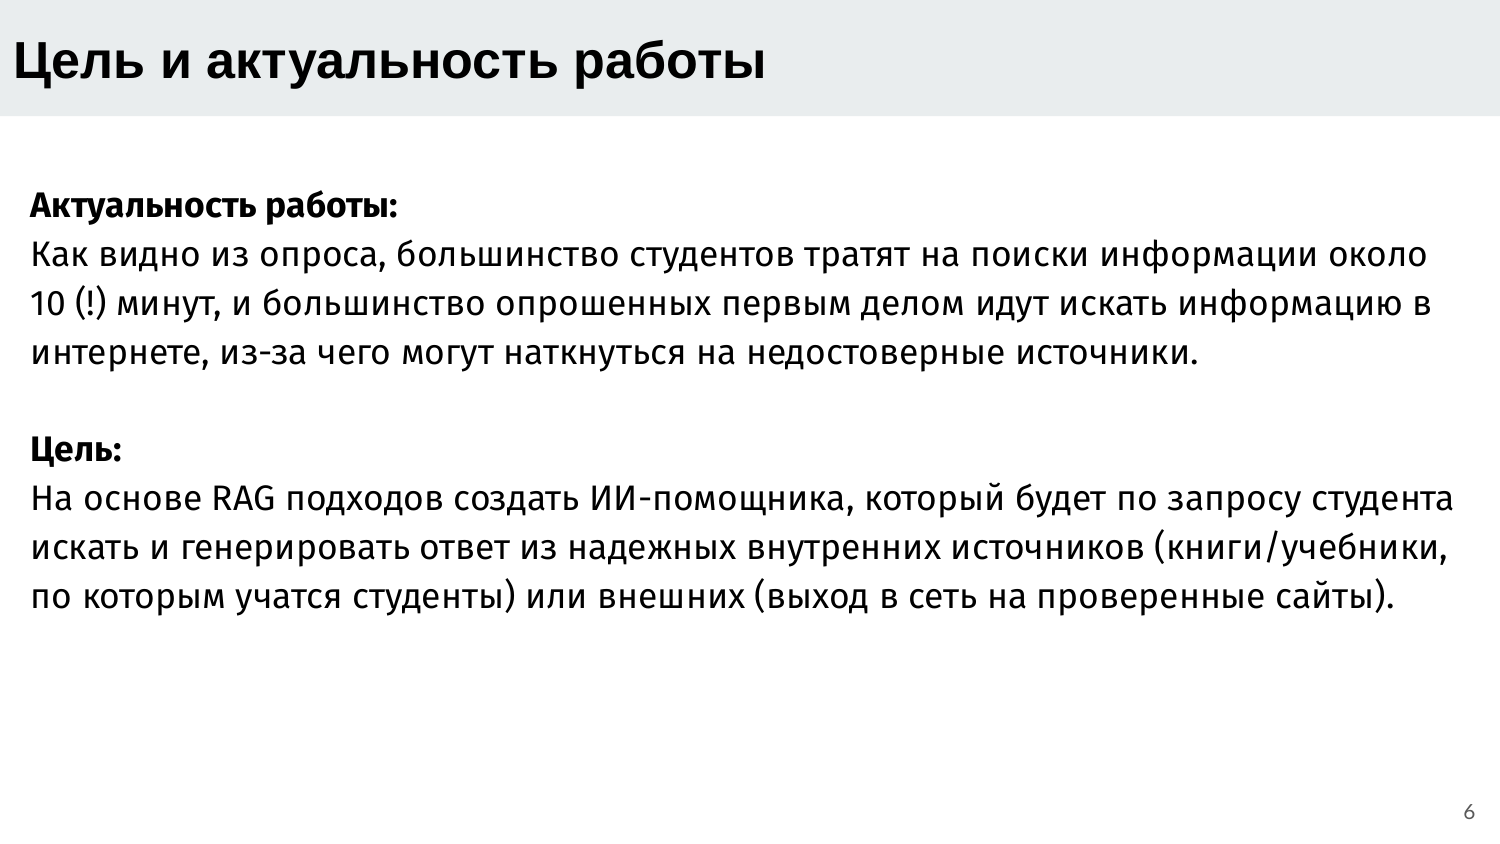

Цель и актуальность работы
Актуальность работы:
Как видно из опроса, большинство студентов тратят на поиски информации около 10 (!) минут, и большинство опрошенных первым делом идут искать информацию в интернете, из-за чего могут наткнуться на недостоверные источники.

Цель:
На основе RAG подходов создать ИИ-помощника, который будет по запросу студента искать и генерировать ответ из надежных внутренних источников (книги/учебники, по которым учатся студенты) или внешних (выход в сеть на проверенные сайты).

6